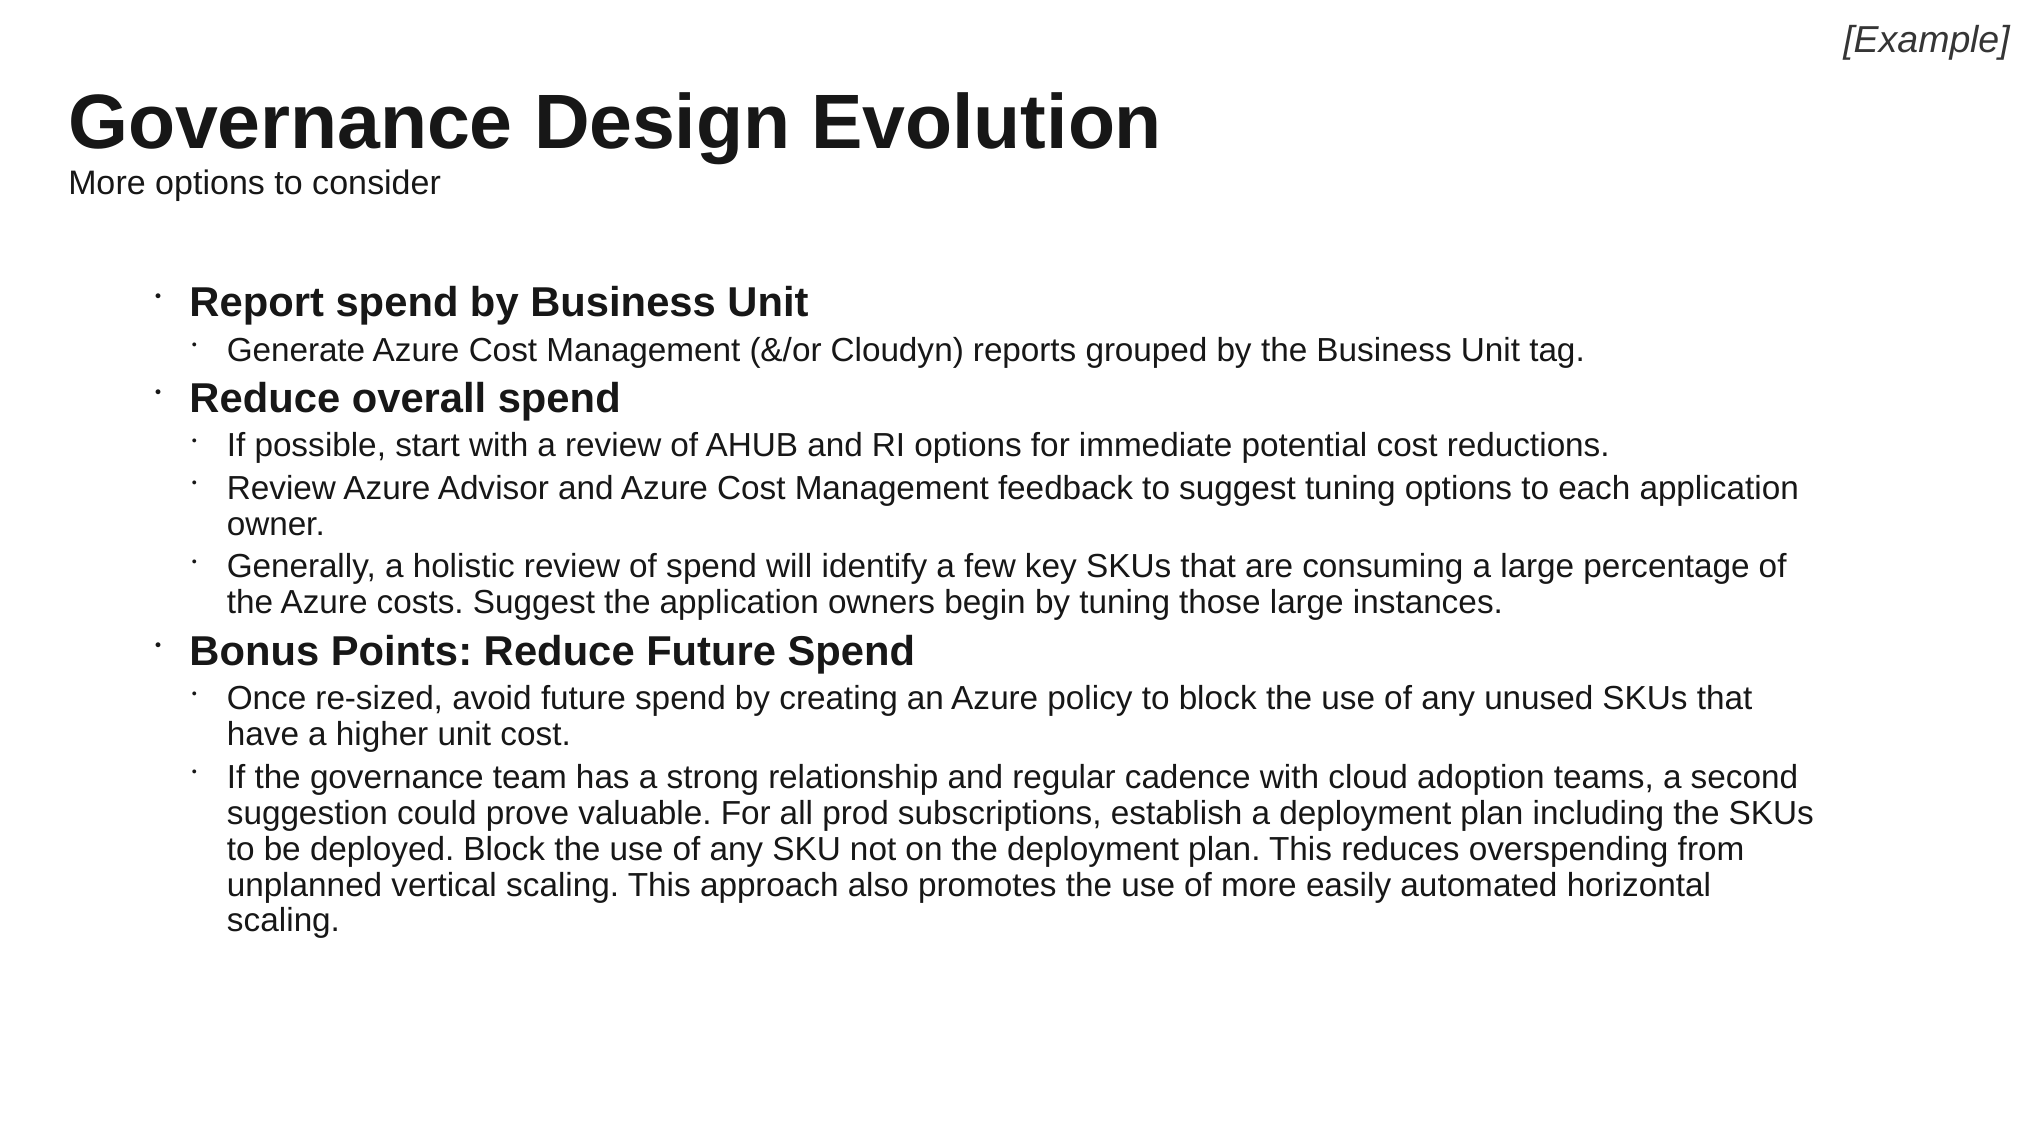

[Example]
Governance Design Evolution
More options to consider
Report spend by Business Unit
Generate Azure Cost Management (&/or Cloudyn) reports grouped by the Business Unit tag.
Reduce overall spend
If possible, start with a review of AHUB and RI options for immediate potential cost reductions.
Review Azure Advisor and Azure Cost Management feedback to suggest tuning options to each application owner.
Generally, a holistic review of spend will identify a few key SKUs that are consuming a large percentage of the Azure costs. Suggest the application owners begin by tuning those large instances.
Bonus Points: Reduce Future Spend
Once re-sized, avoid future spend by creating an Azure policy to block the use of any unused SKUs that have a higher unit cost.
If the governance team has a strong relationship and regular cadence with cloud adoption teams, a second suggestion could prove valuable. For all prod subscriptions, establish a deployment plan including the SKUs to be deployed. Block the use of any SKU not on the deployment plan. This reduces overspending from unplanned vertical scaling. This approach also promotes the use of more easily automated horizontal scaling.